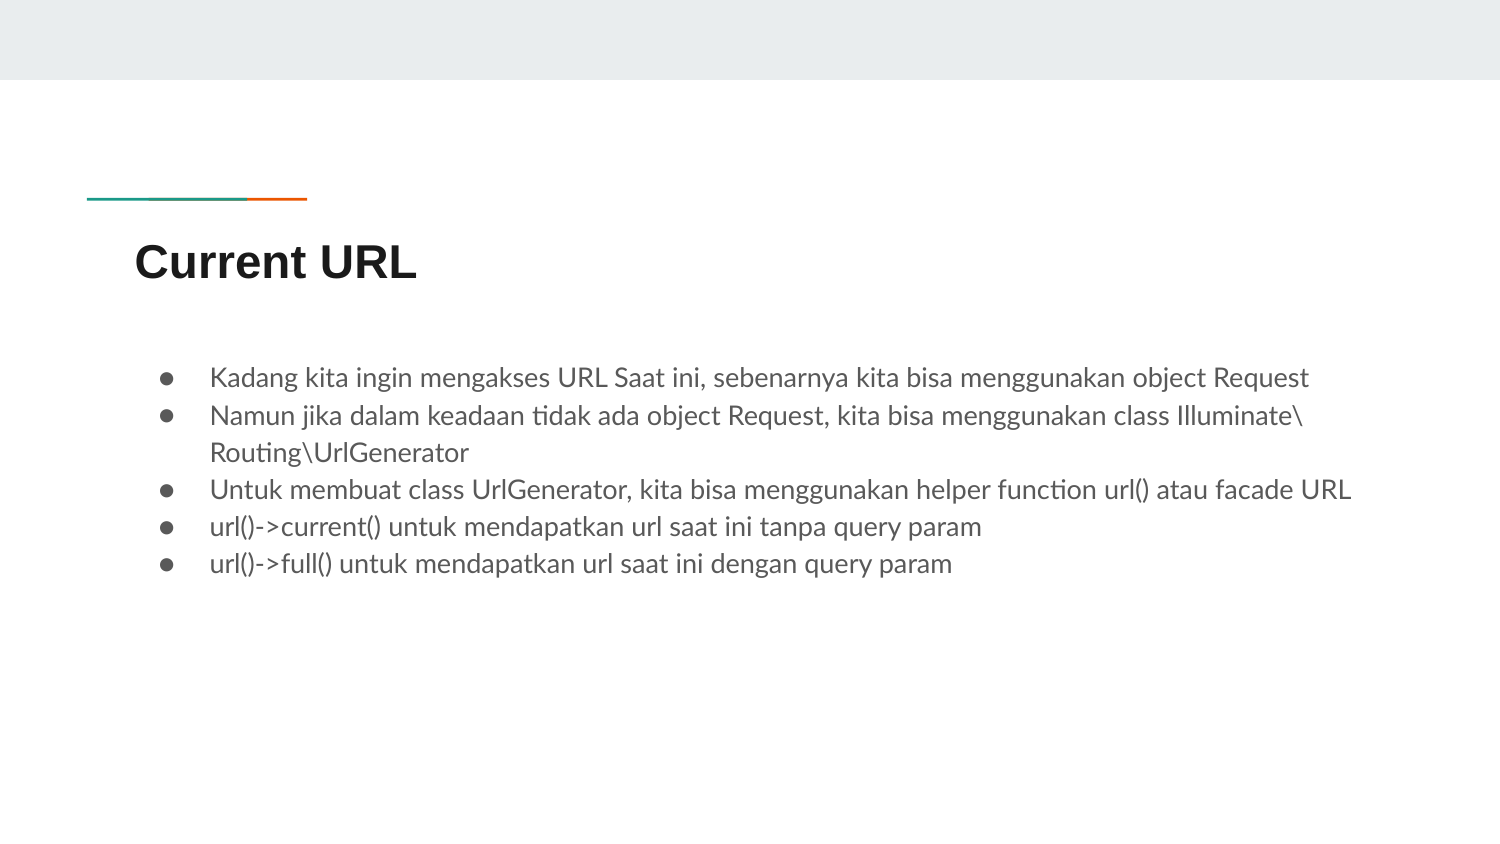

# Current URL
Kadang kita ingin mengakses URL Saat ini, sebenarnya kita bisa menggunakan object Request
Namun jika dalam keadaan tidak ada object Request, kita bisa menggunakan class Illuminate\Routing\UrlGenerator
Untuk membuat class UrlGenerator, kita bisa menggunakan helper function url() atau facade URL
url()->current() untuk mendapatkan url saat ini tanpa query param
url()->full() untuk mendapatkan url saat ini dengan query param